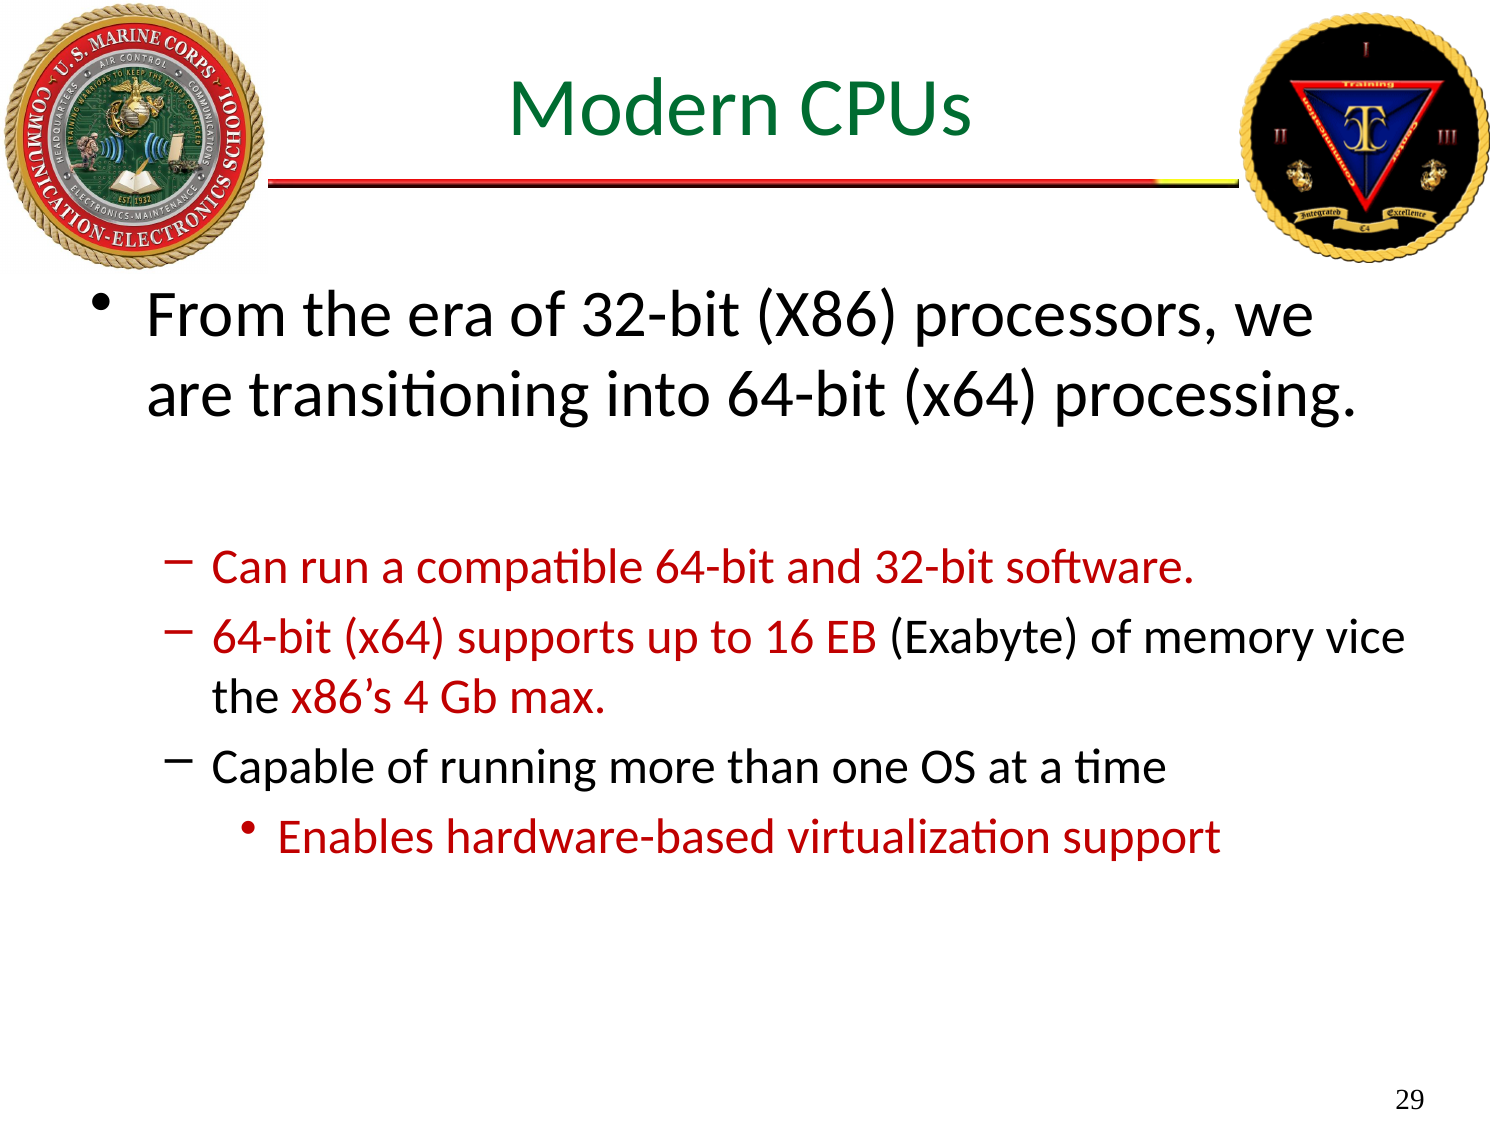

# Modern CPUs
From the era of 32-bit (X86) processors, we are transitioning into 64-bit (x64) processing.

Can run a compatible 64-bit and 32-bit software.
64-bit (x64) supports up to 16 EB (Exabyte) of memory vice the x86’s 4 Gb max.
Capable of running more than one OS at a time
Enables hardware-based virtualization support